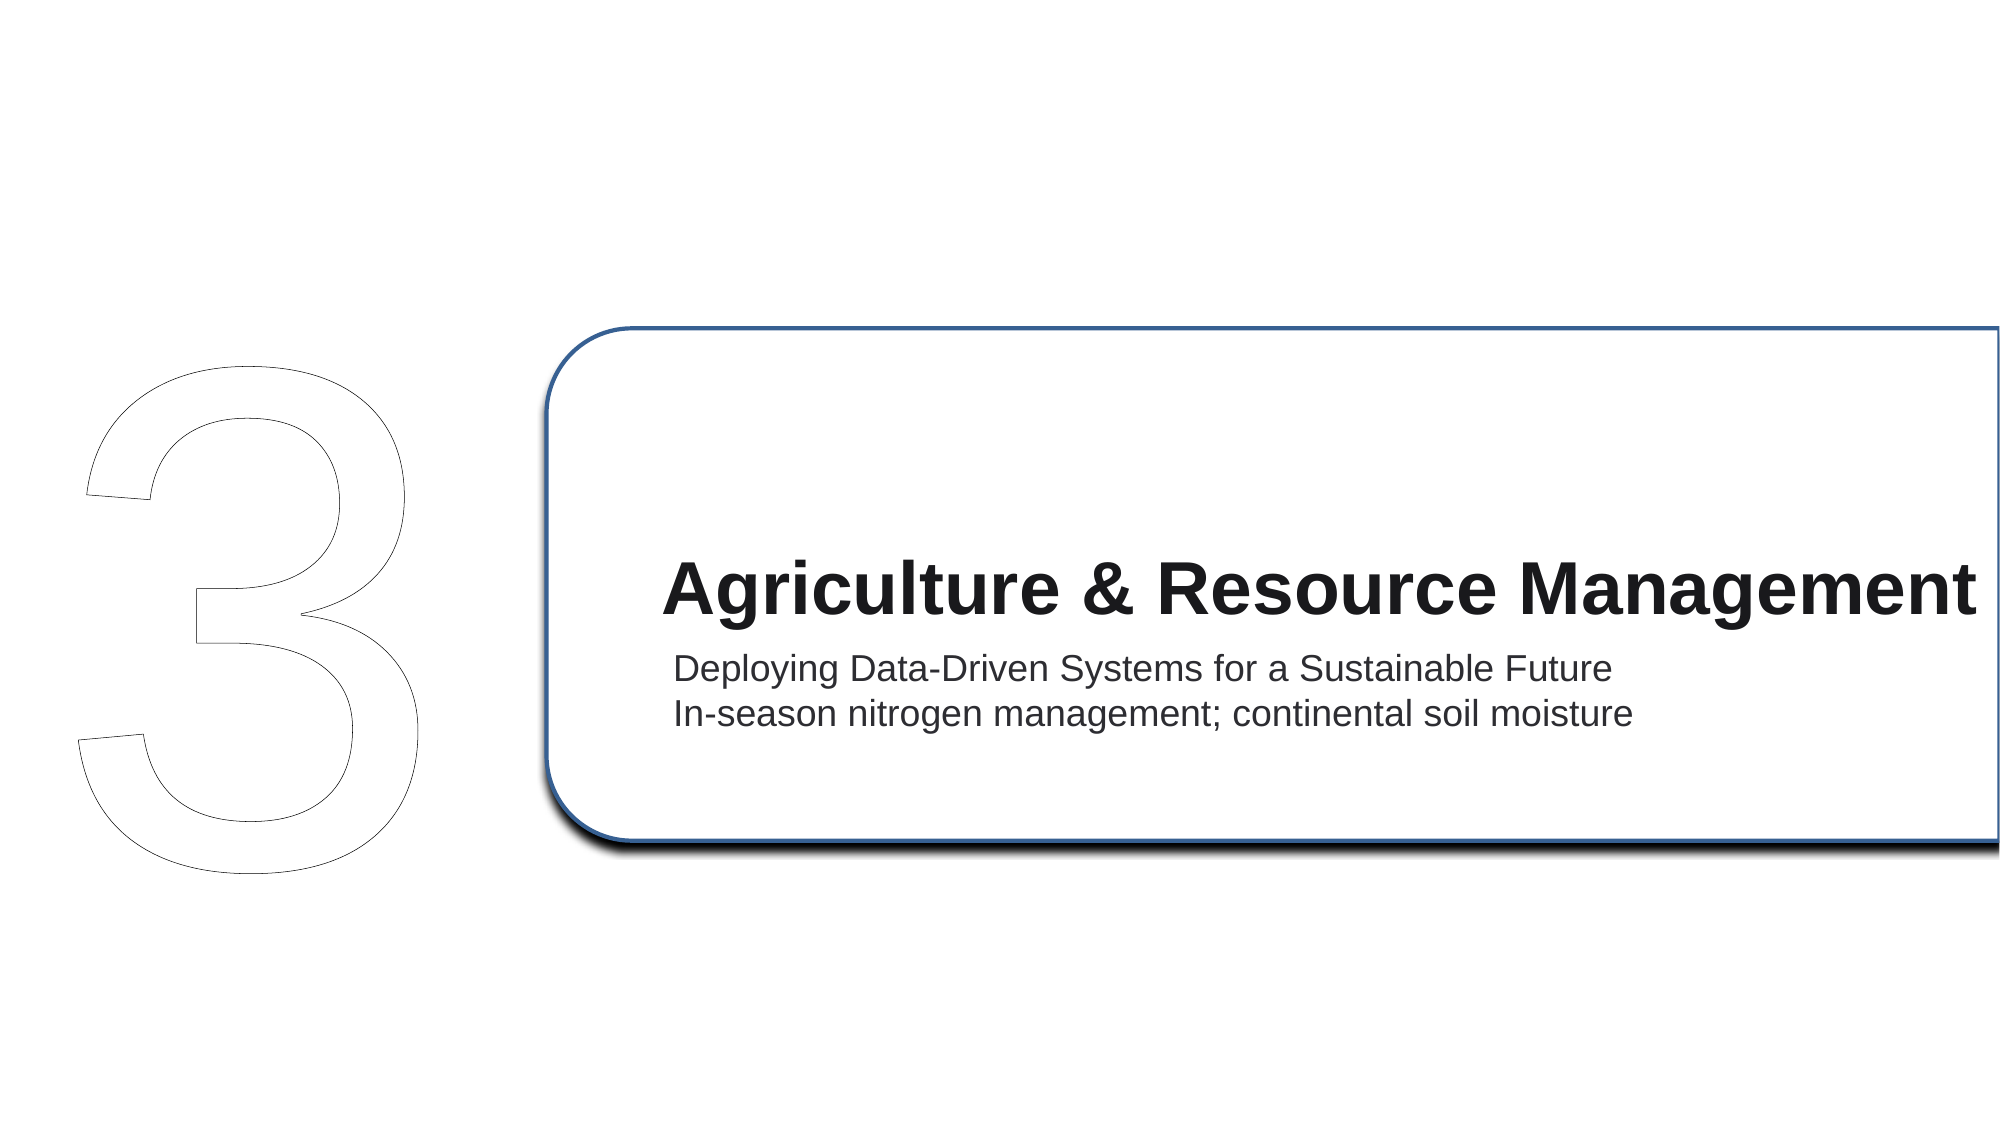

Agriculture & Resource Management
3
Deploying Data-Driven Systems for a Sustainable Future
In-season nitrogen management; continental soil moisture